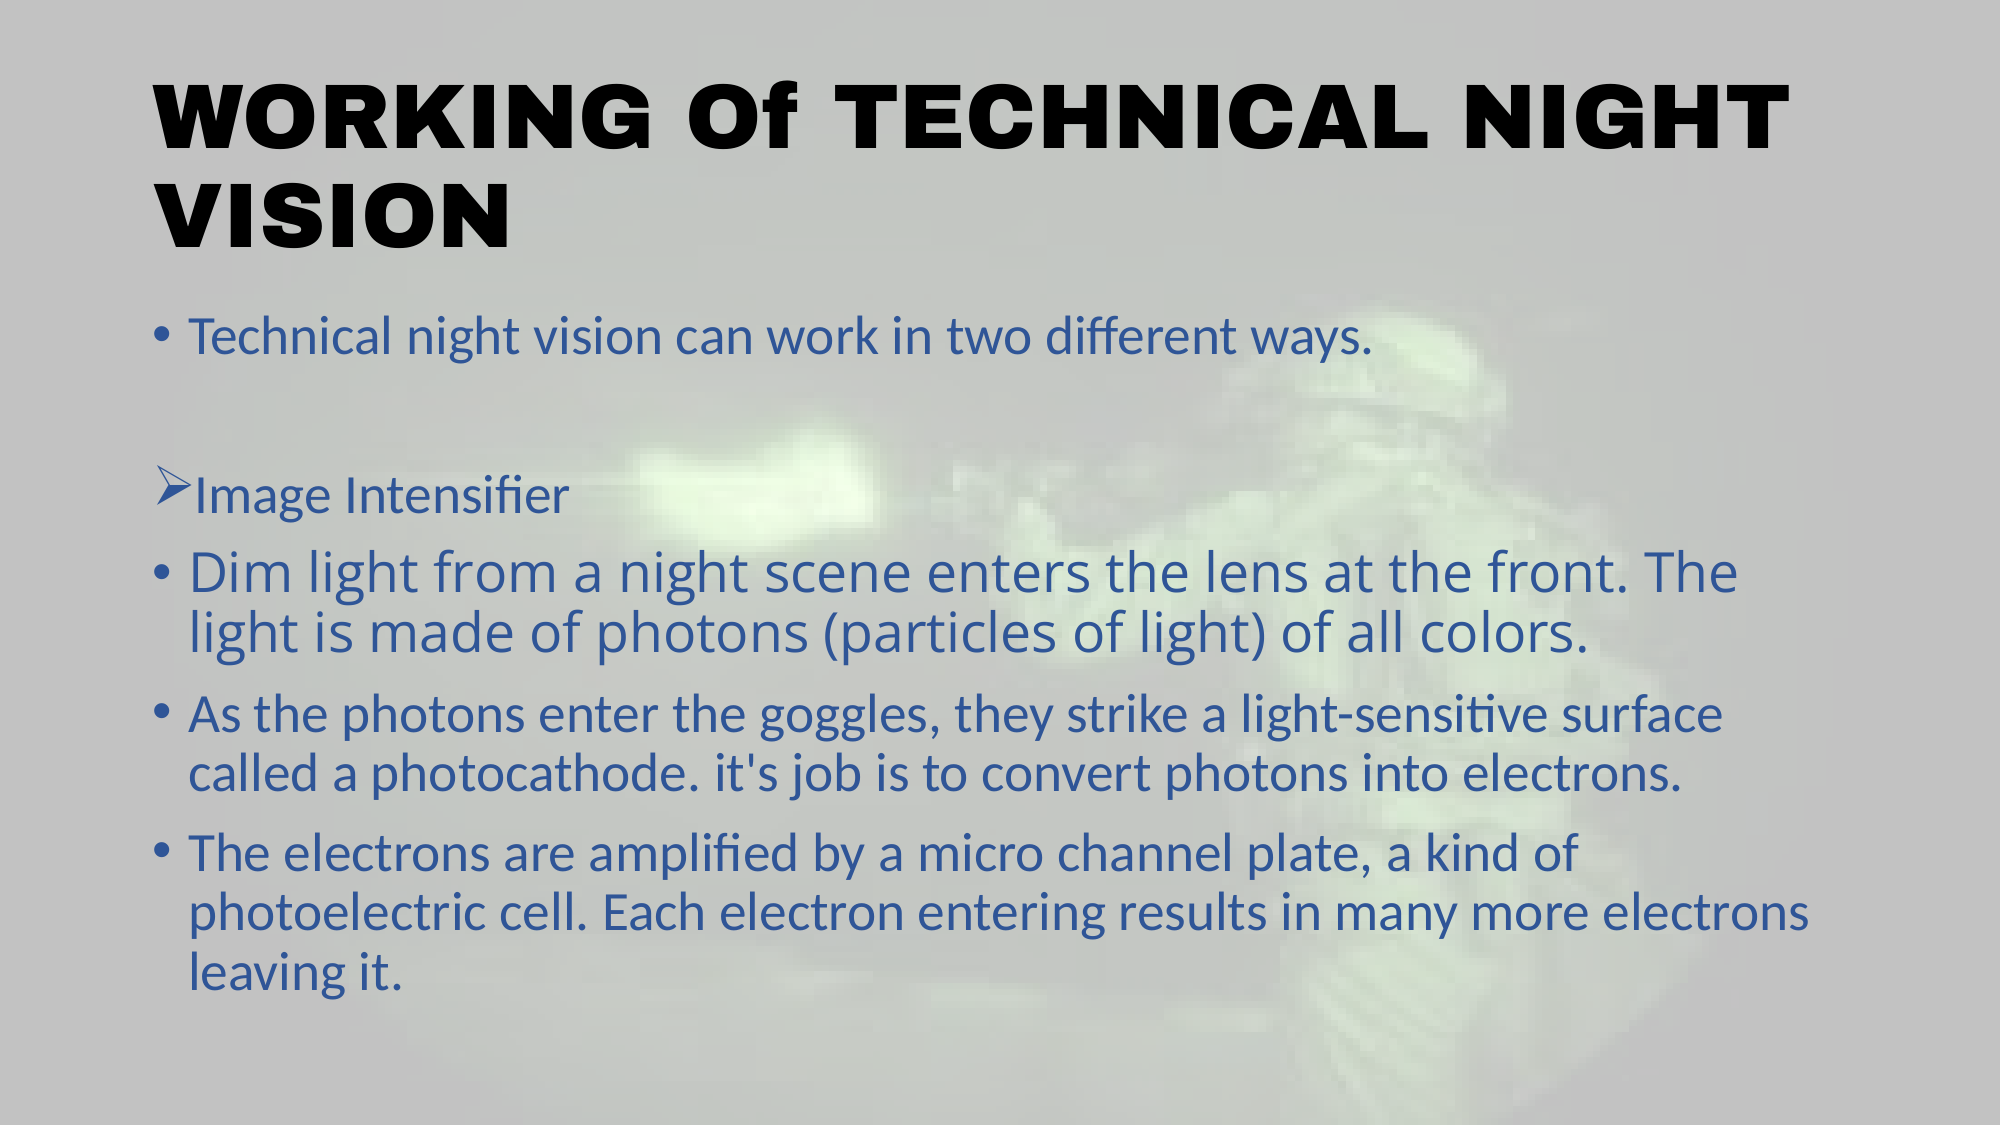

# WORKING Of TECHNICAL NIGHT VISION
Technical night vision can work in two different ways.

Image Intensifier
Dim light from a night scene enters the lens at the front. The light is made of photons (particles of light) of all colors.
As the photons enter the goggles, they strike a light-sensitive surface called a photocathode. it's job is to convert photons into electrons.
The electrons are amplified by a micro channel plate, a kind of photoelectric cell. Each electron entering results in many more electrons leaving it.